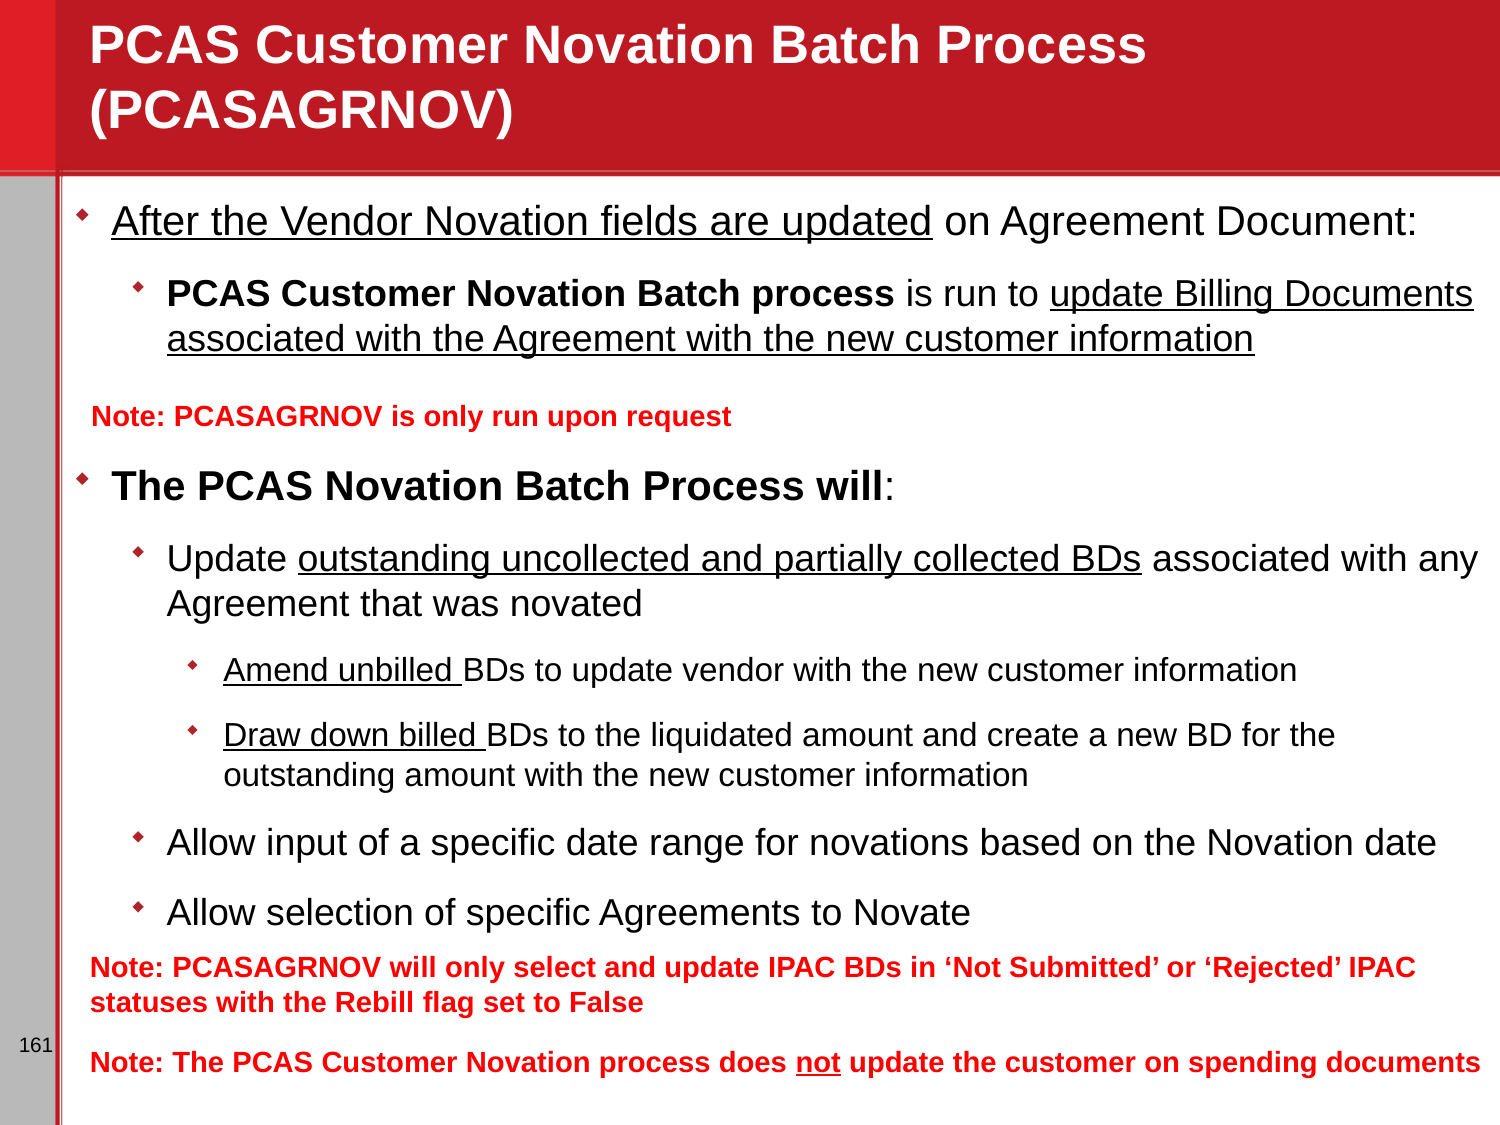

# PCAS Customer Novation Batch Process (PCASAGRNOV)
After the Vendor Novation fields are updated on Agreement Document:
PCAS Customer Novation Batch process is run to update Billing Documents associated with the Agreement with the new customer information

The PCAS Novation Batch Process will:
Update outstanding uncollected and partially collected BDs associated with any Agreement that was novated
Amend unbilled BDs to update vendor with the new customer information
Draw down billed BDs to the liquidated amount and create a new BD for the outstanding amount with the new customer information
Allow input of a specific date range for novations based on the Novation date
Allow selection of specific Agreements to Novate

Note: PCASAGRNOV is only run upon request

Note: PCASAGRNOV will only select and update IPAC BDs in ‘Not Submitted’ or ‘Rejected’ IPAC statuses with the Rebill flag set to False
Note: The PCAS Customer Novation process does not update the customer on spending documents

161
CGI Federal Proprietary and Confidential